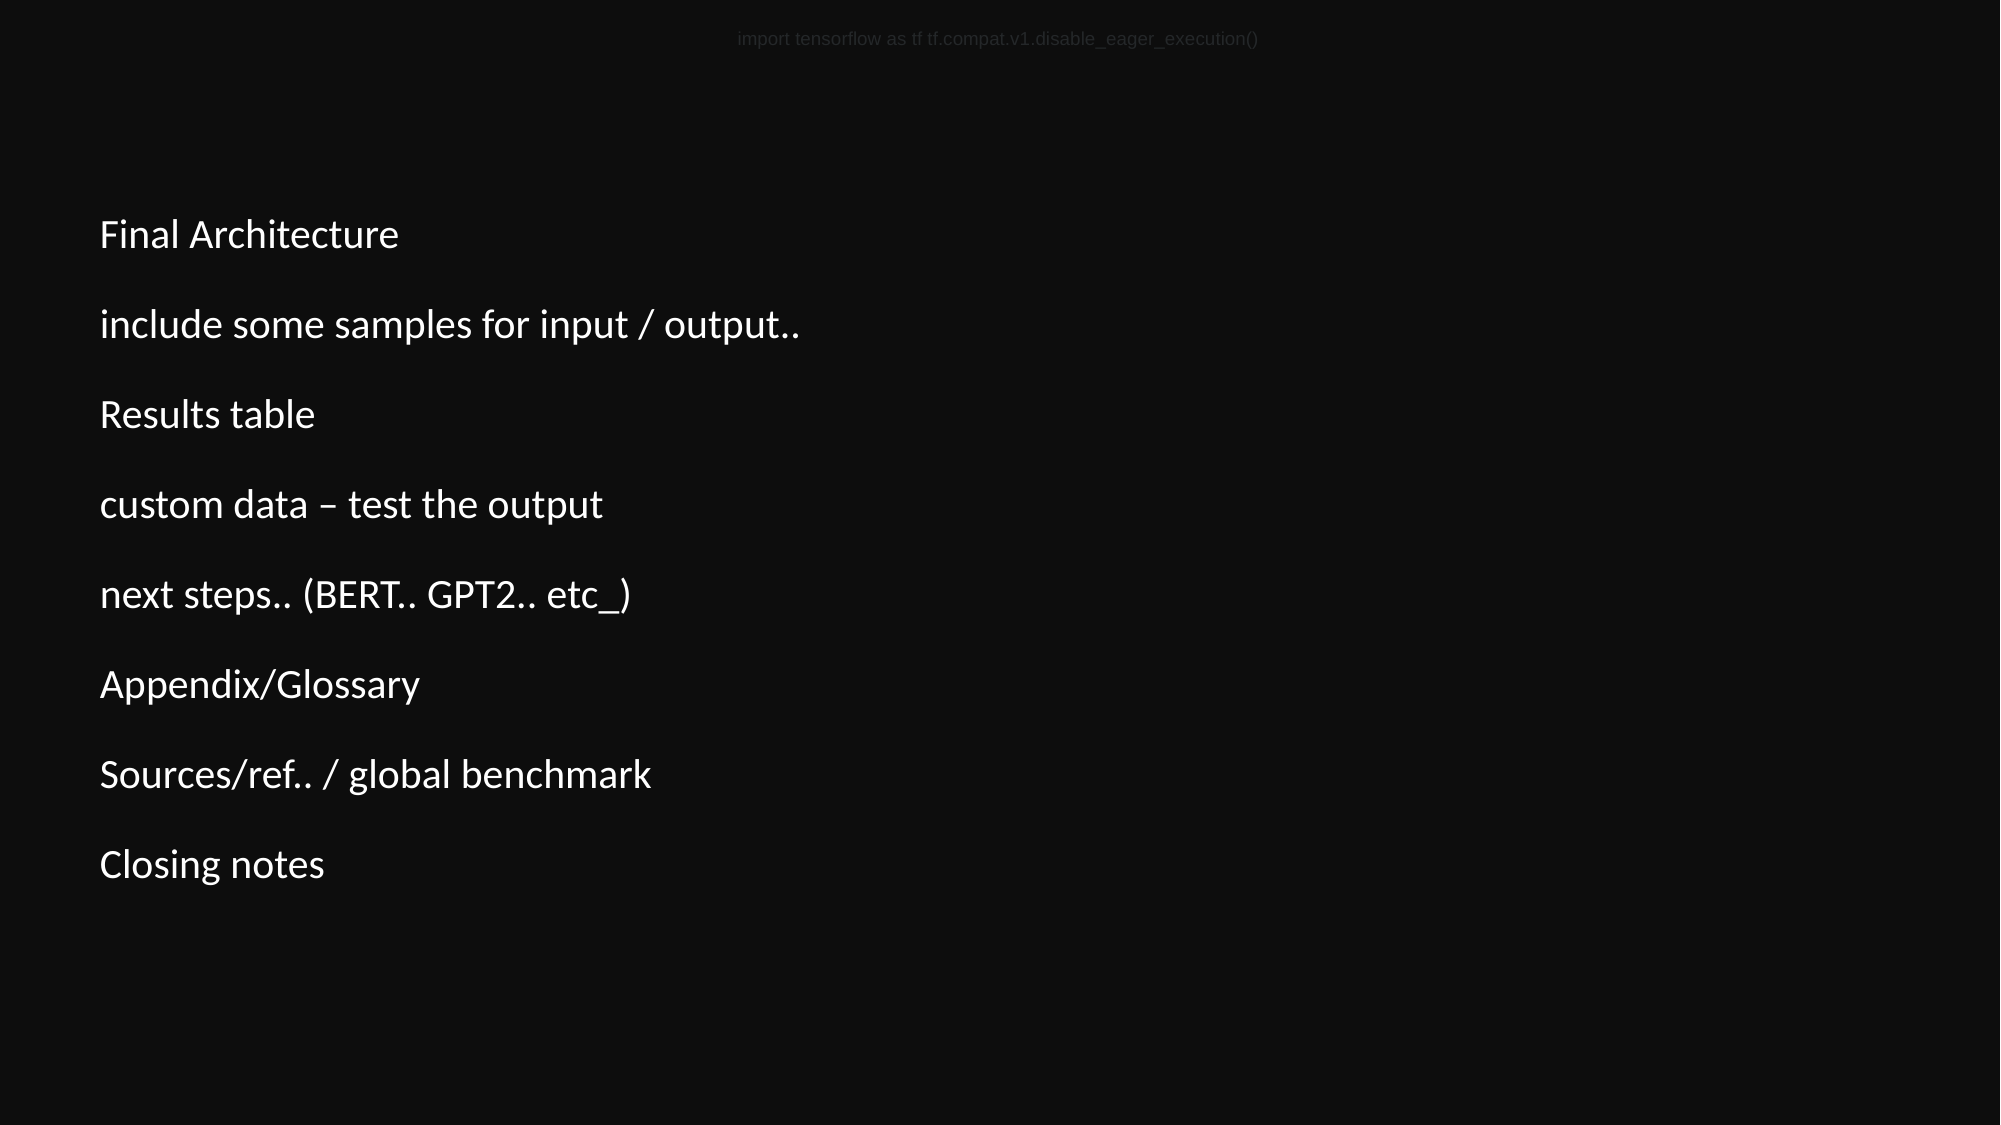

import tensorflow as tf tf.compat.v1.disable_eager_execution()
# Final Architecture include some samples for input / output.. Results table custom data – test the output next steps.. (BERT.. GPT2.. etc_) Appendix/Glossary Sources/ref.. / global benchmark Closing notes